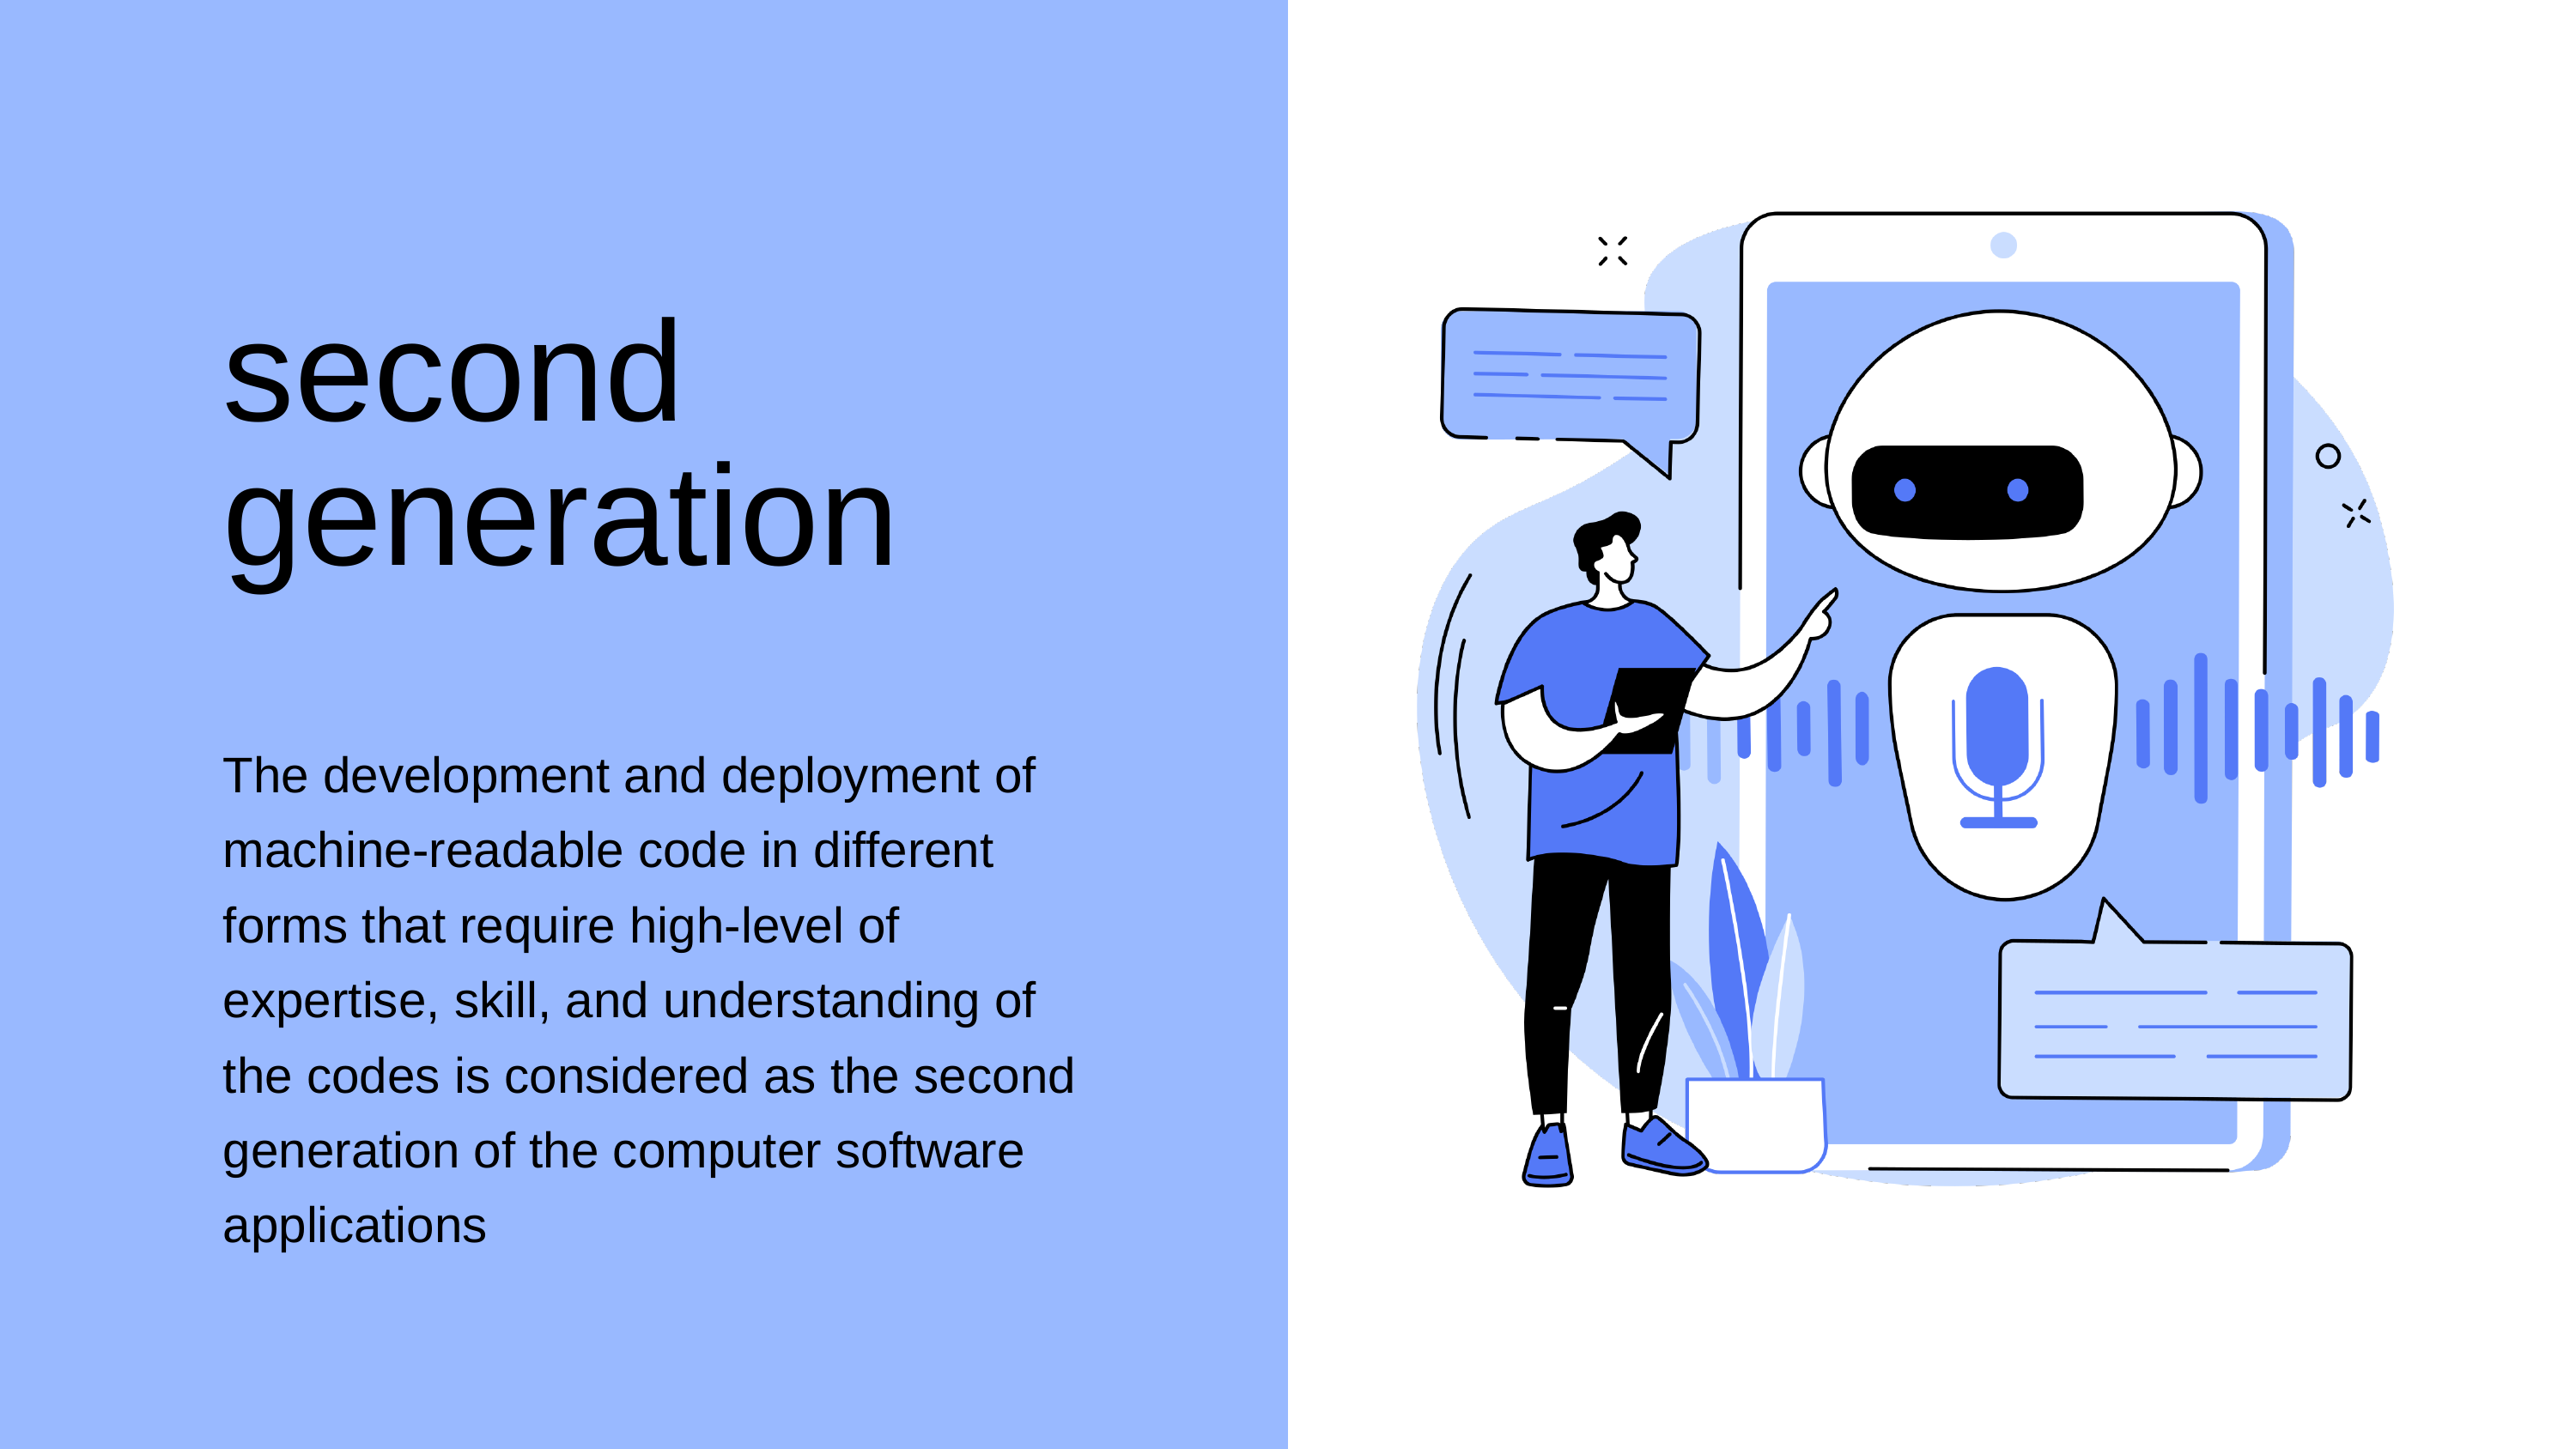

second generation
The development and deployment of machine-readable code in different forms that require high-level of expertise, skill, and understanding of the codes is considered as the second generation of the computer software applications